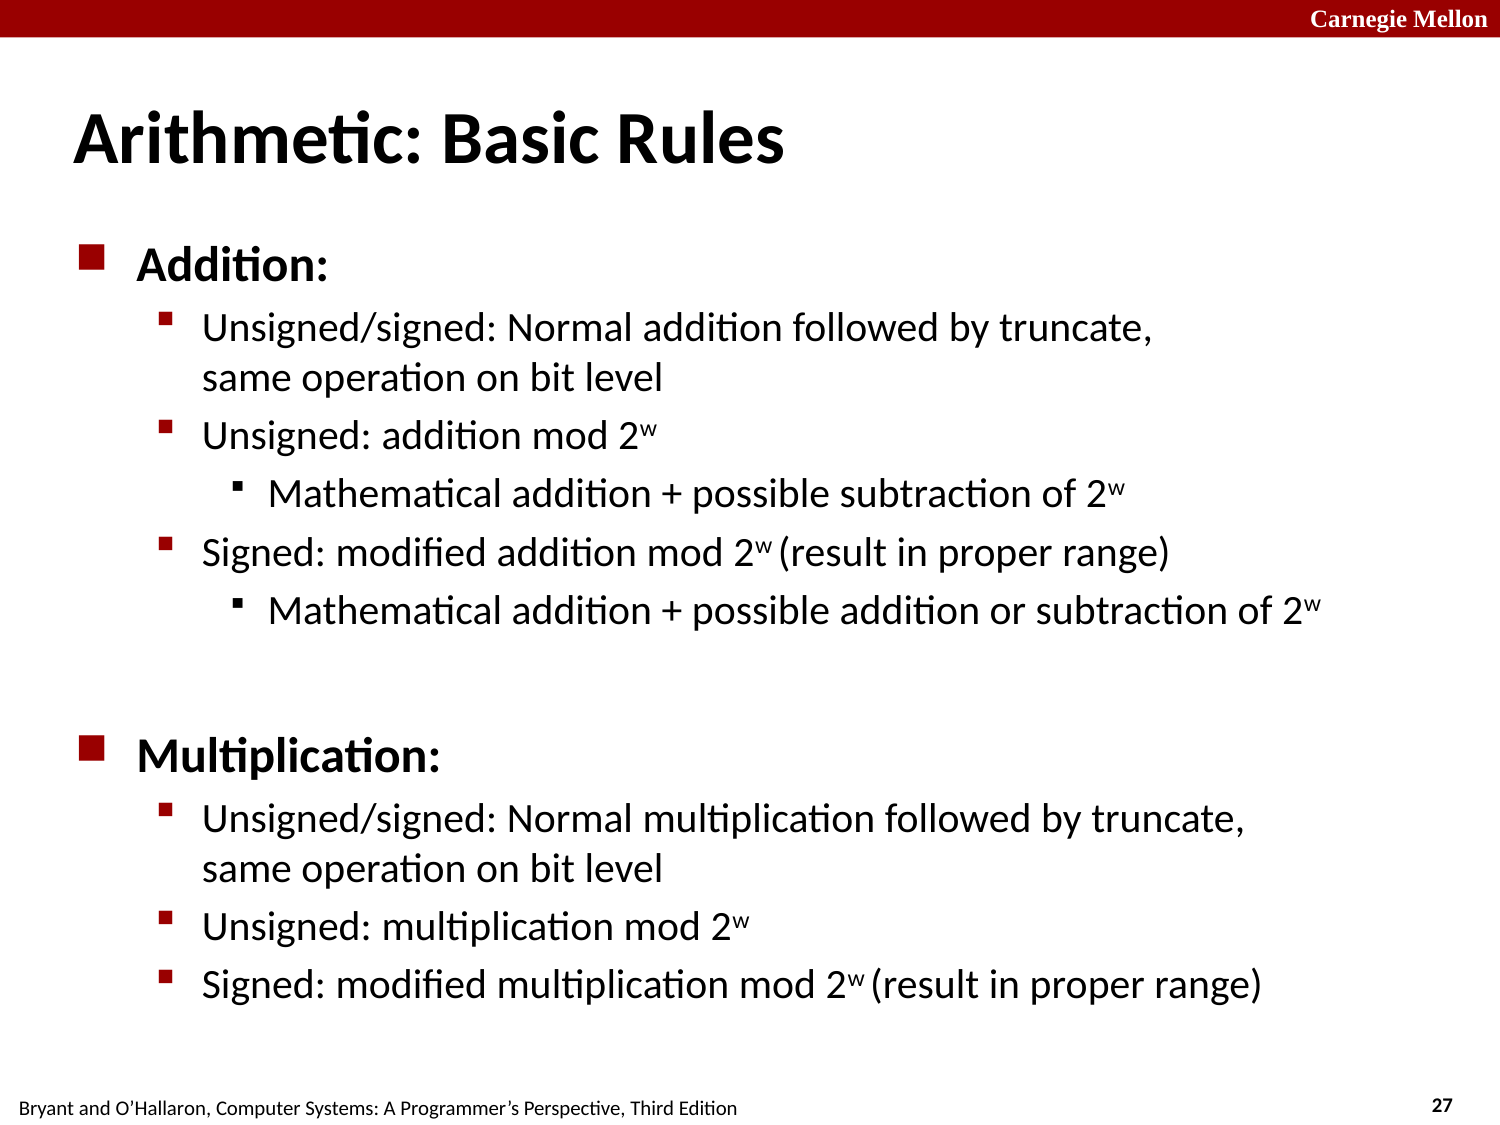

# Arithmetic: Basic Rules
Addition:
Unsigned/signed: Normal addition followed by truncate,
same operation on bit level
Unsigned: addition mod 2w
Mathematical addition + possible subtraction of 2w
Signed: modified addition mod 2w (result in proper range)
Mathematical addition + possible addition or subtraction of 2w

Multiplication:
Unsigned/signed: Normal multiplication followed by truncate, same operation on bit level
Unsigned: multiplication mod 2w
Signed: modified multiplication mod 2w (result in proper range)